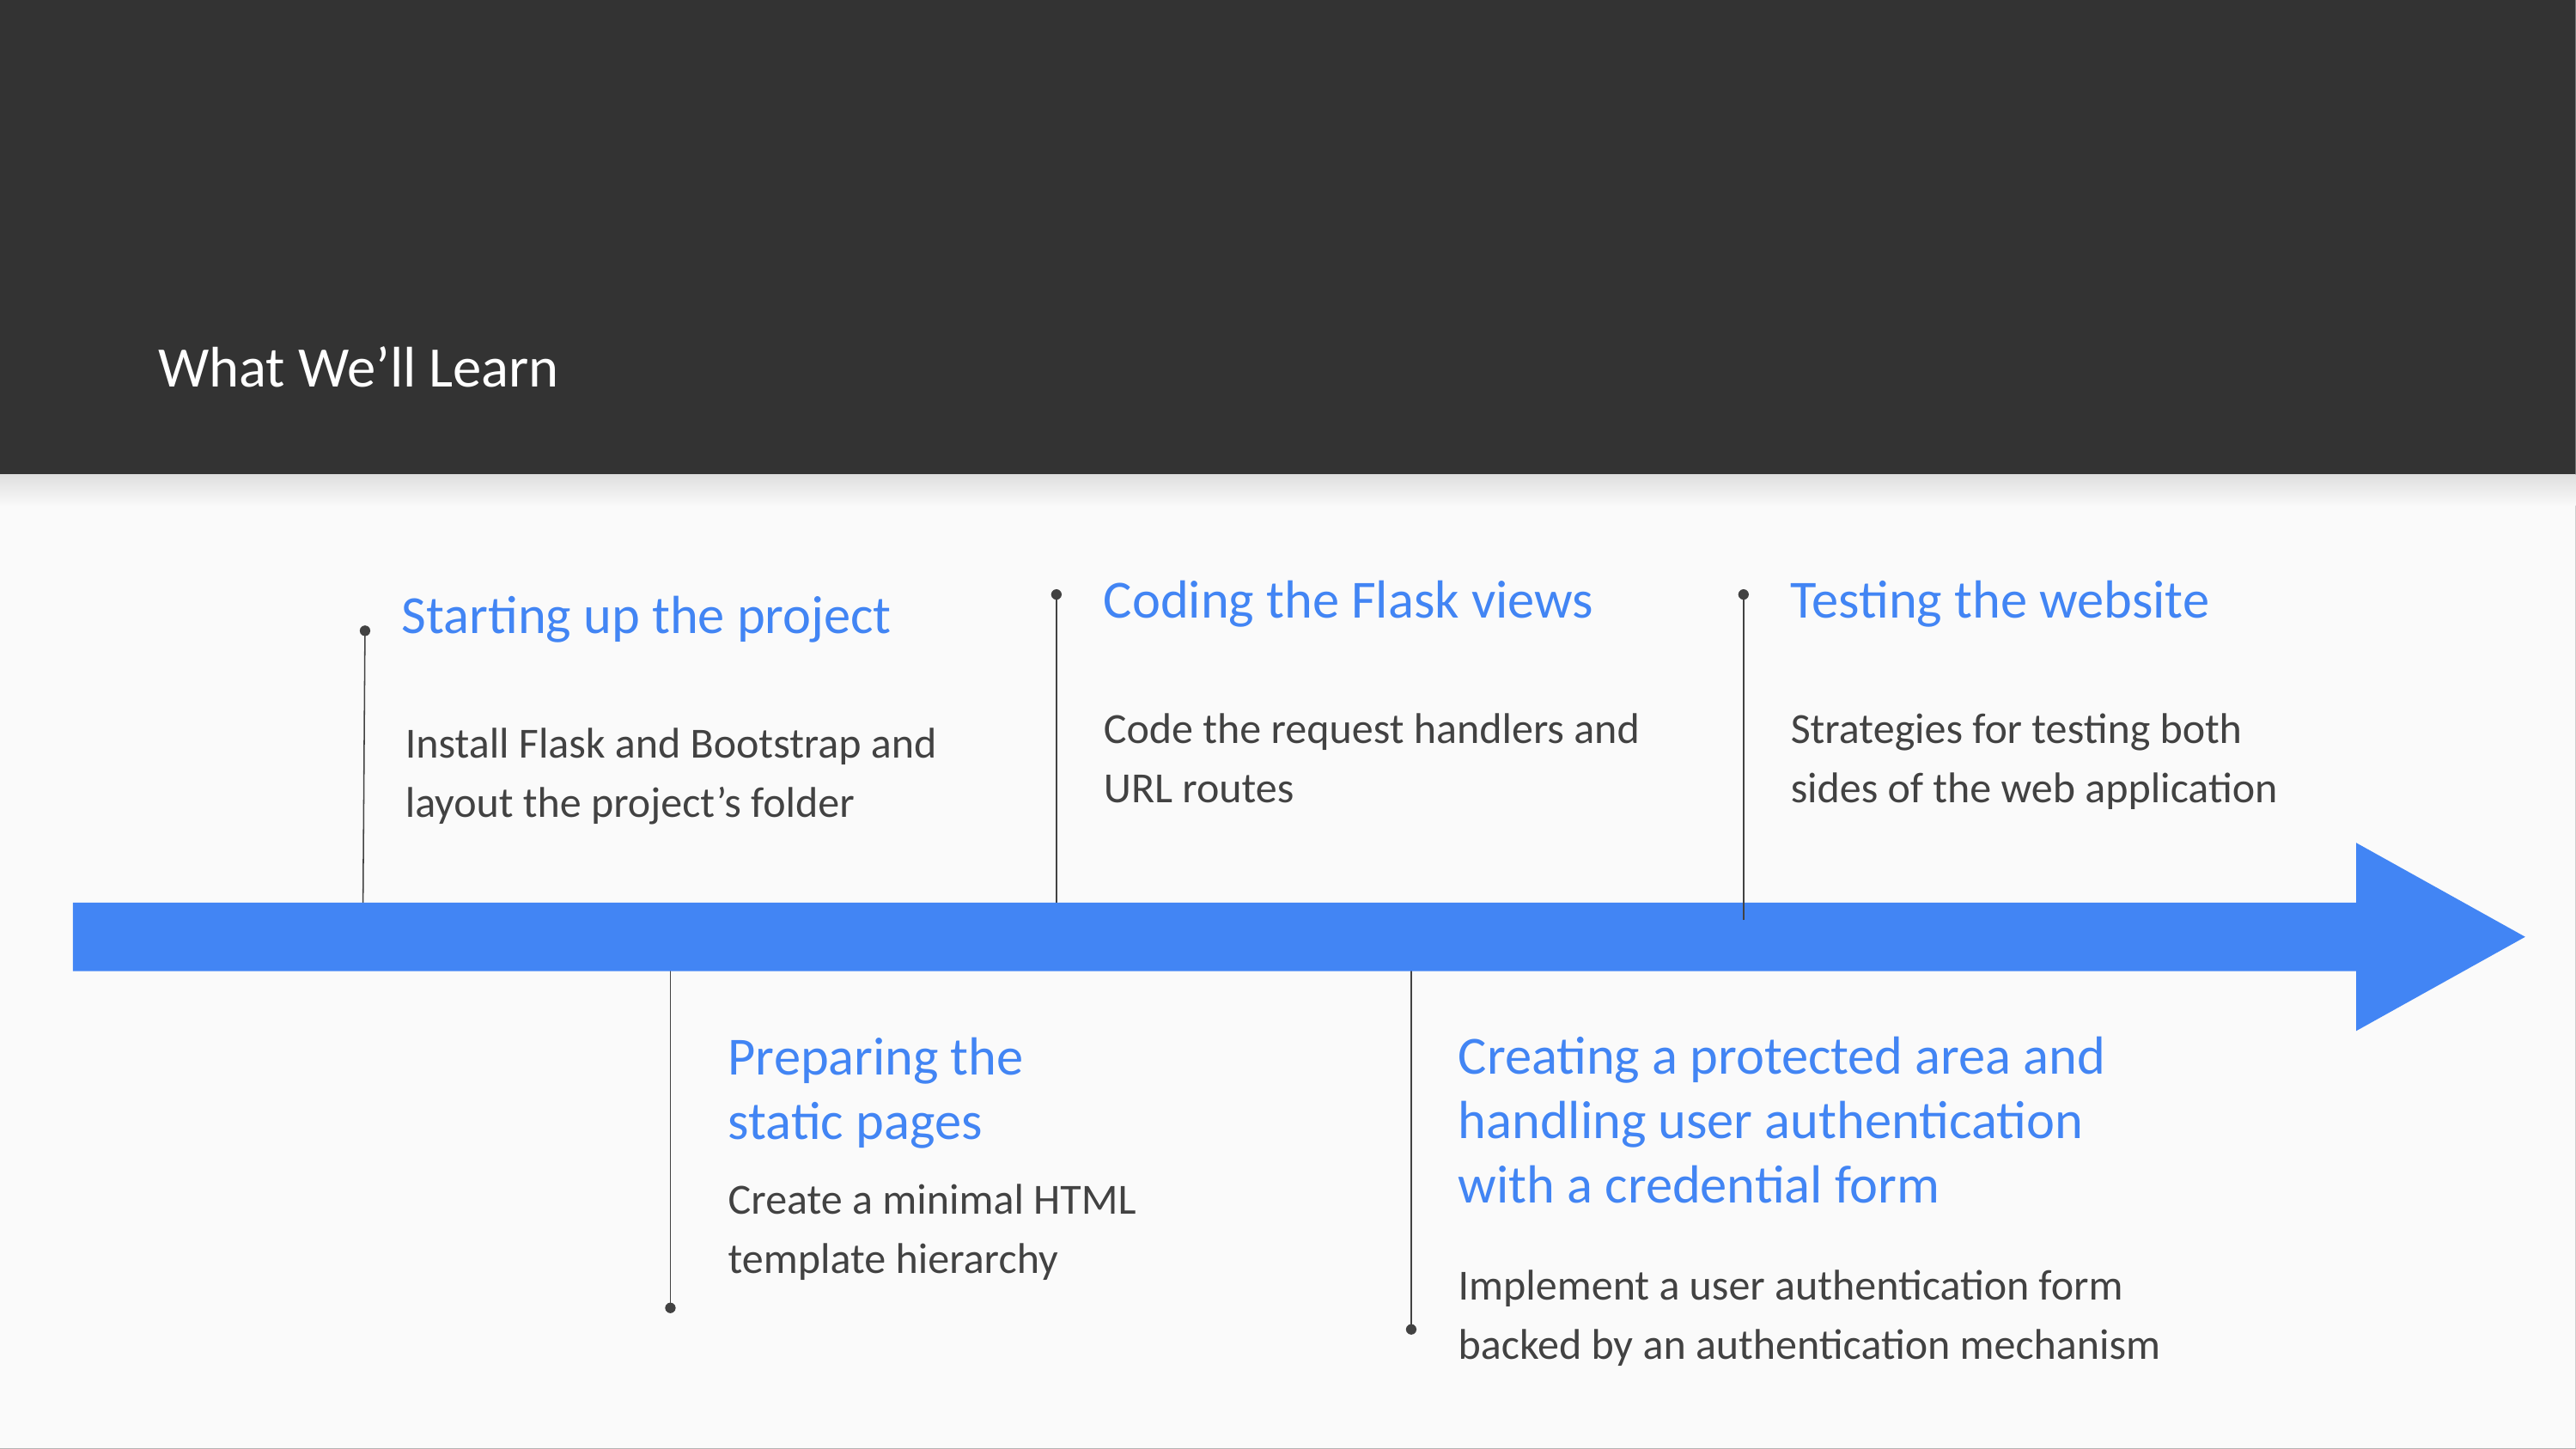

What We’ll Learn
# Starting up the project
Coding the Flask views
Testing the website
Code the request handlers and URL routes
Strategies for testing both sides of the web application
Install Flask and Bootstrap and layout the project’s folder

Creating a protected area and handling user authentication with a credential form
Preparing the static pages
Create a minimal HTML template hierarchy
Implement a user authentication form backed by an authentication mechanism